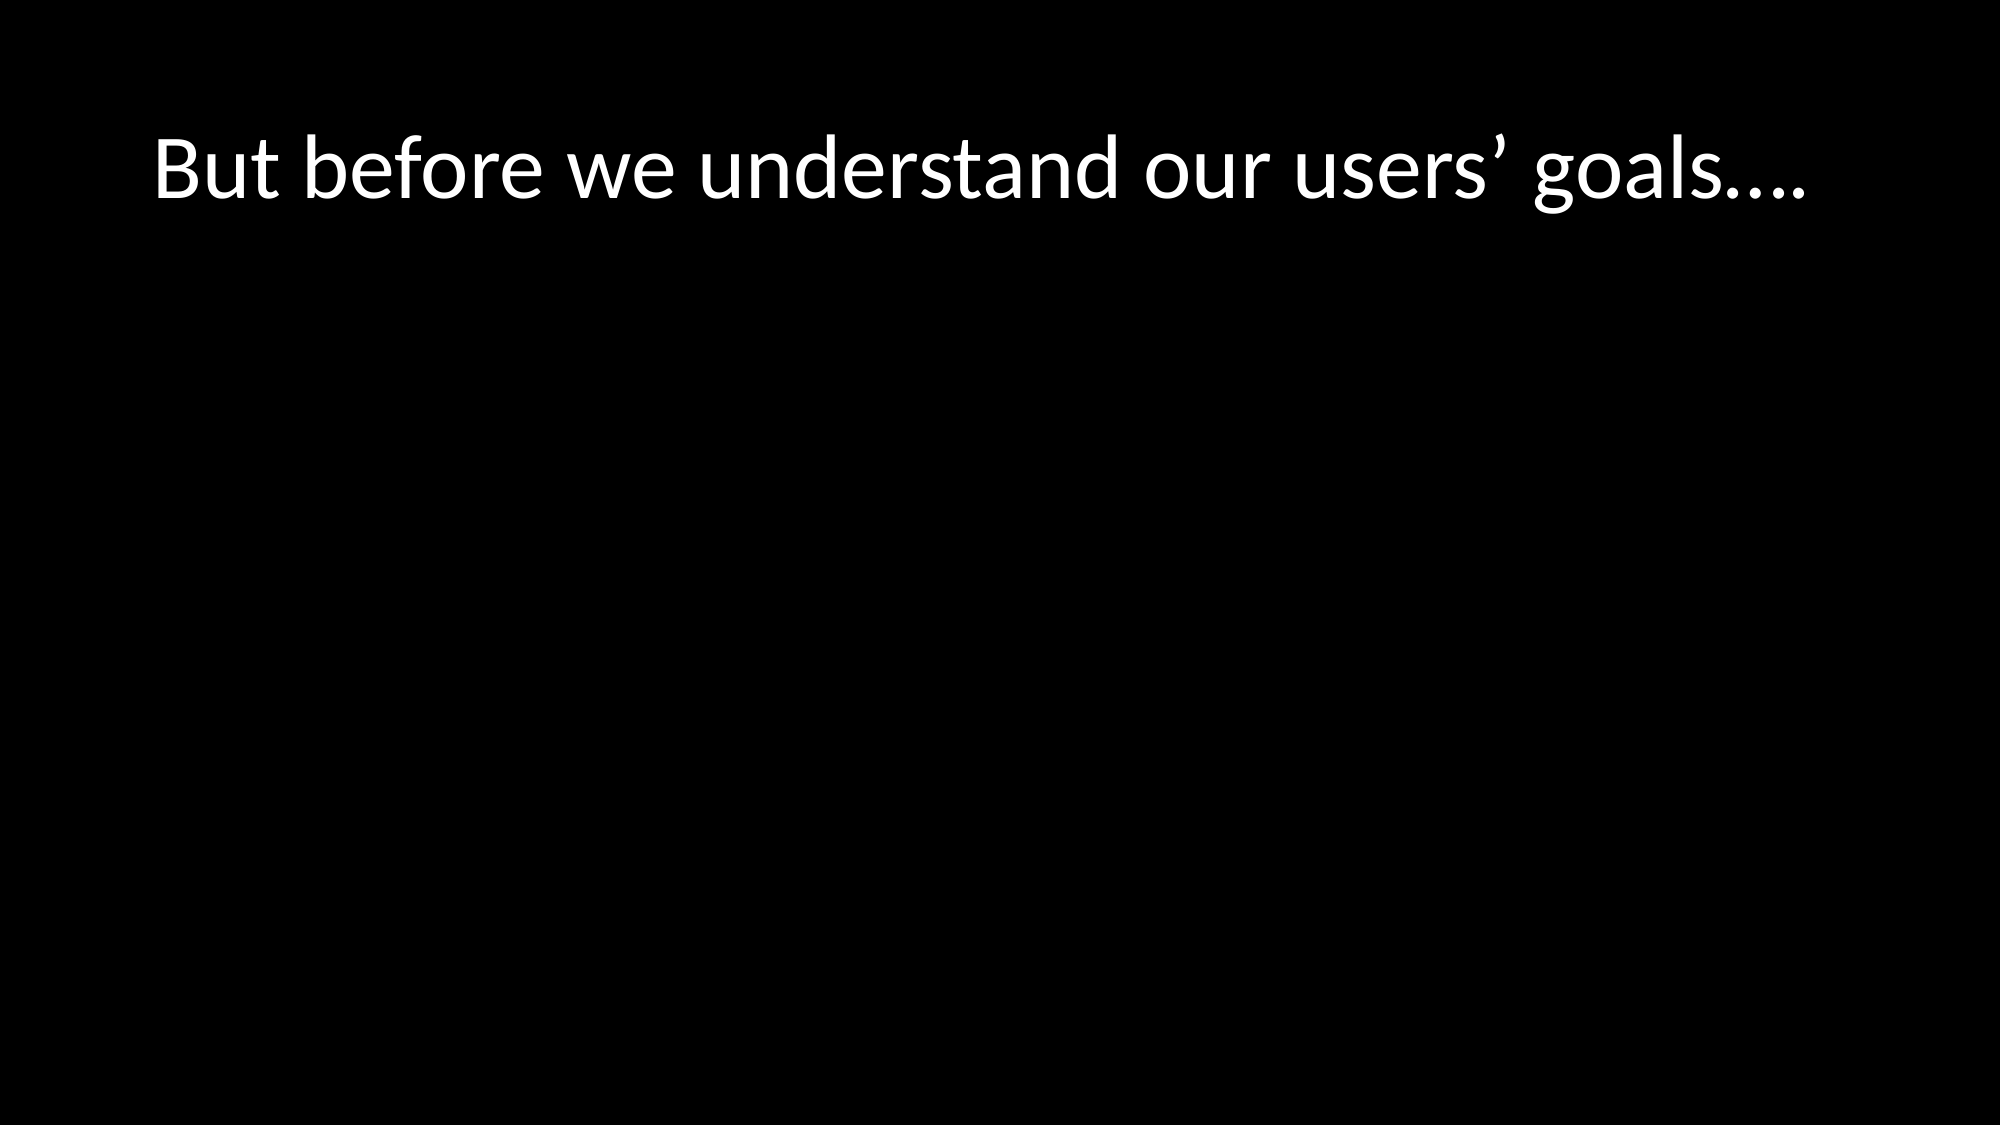

# But before we understand our users’ goals….